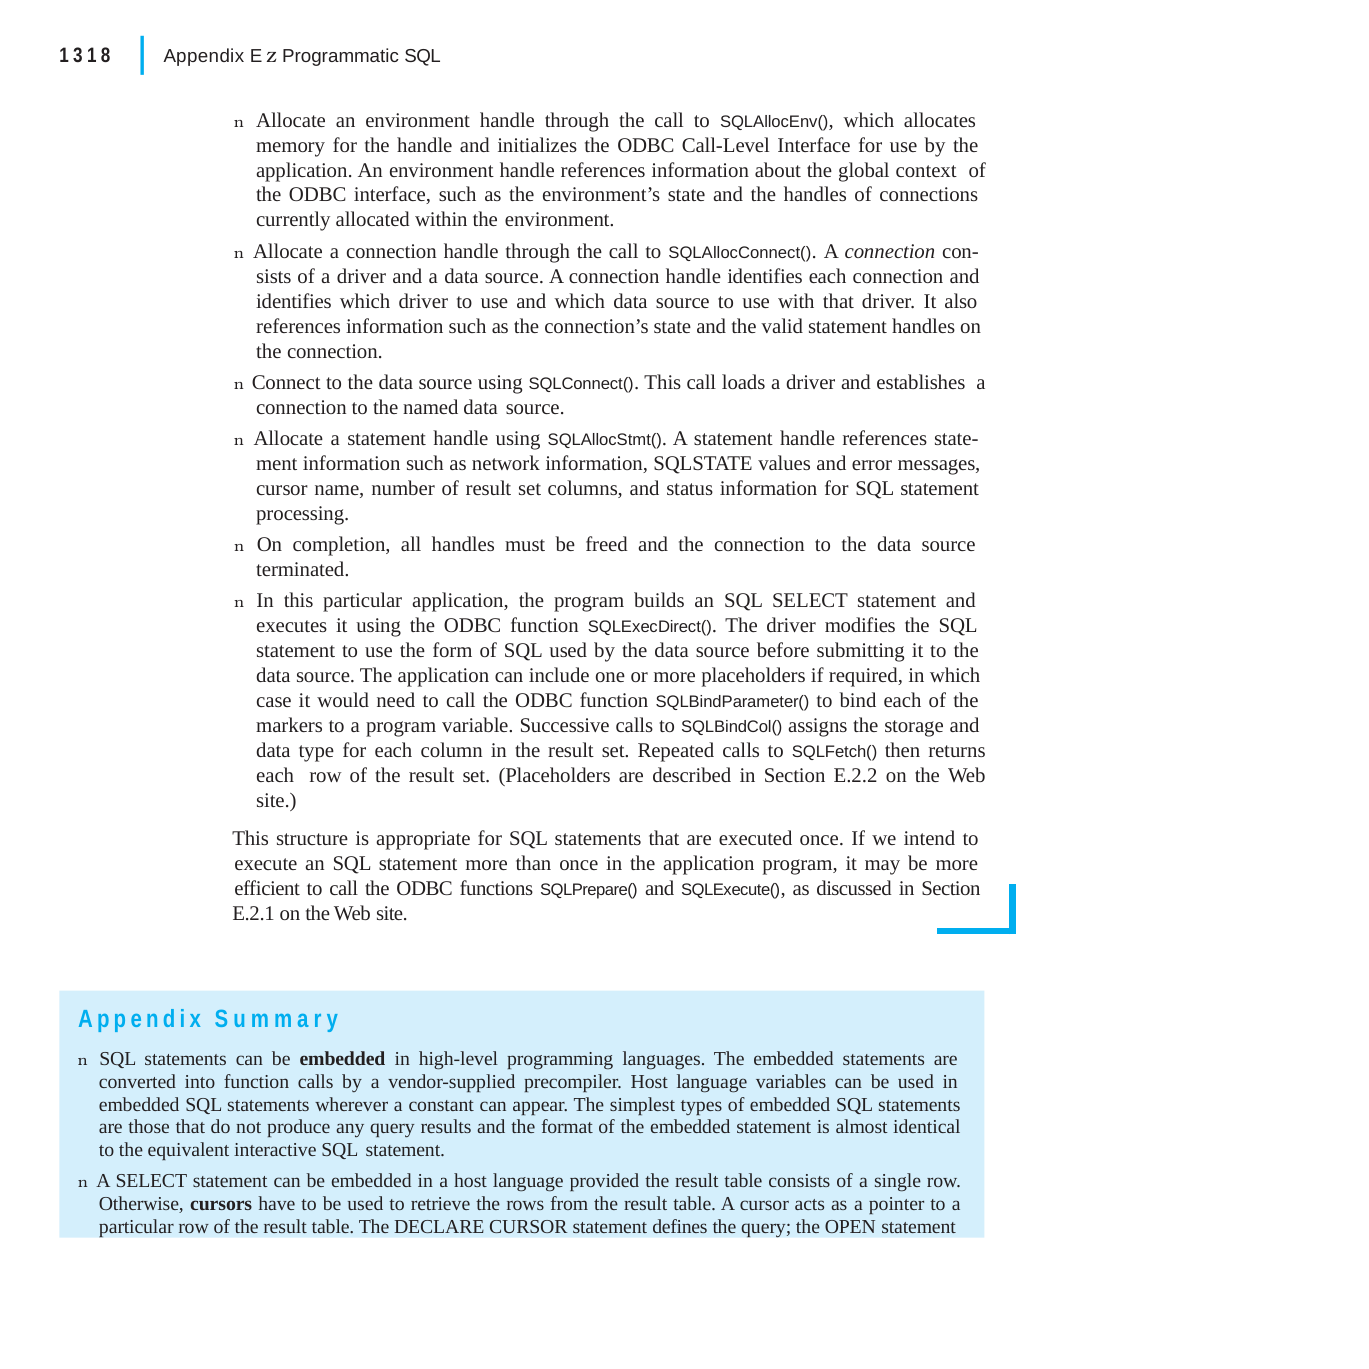

|
1318
Appendix E z Programmatic SQL
n Allocate an environment handle through the call to SQLAllocEnv(), which allocates  memory for the handle and initializes the ODBC Call-Level Interface for use by the  application. An environment handle references information about the global context  of the ODBC interface, such as the environment’s state and the handles of connections  currently allocated within the environment.
n Allocate a connection handle through the call to SQLAllocConnect(). A connection con-  sists of a driver and a data source. A connection handle identifies each connection and  identifies which driver to use and which data source to use with that driver. It also  references information such as the connection’s state and the valid statement handles on  the connection.
n Connect to the data source using SQLConnect(). This call loads a driver and establishes  a connection to the named data source.
n Allocate a statement handle using SQLAllocStmt(). A statement handle references state-  ment information such as network information, SQLSTATE values and error messages,  cursor name, number of result set columns, and status information for SQL statement  processing.
n On completion, all handles must be freed and the connection to the data source  terminated.
n In this particular application, the program builds an SQL SELECT statement and  executes it using the ODBC function SQLExecDirect(). The driver modifies the SQL  statement to use the form of SQL used by the data source before submitting it to the  data source. The application can include one or more placeholders if required, in which  case it would need to call the ODBC function SQLBindParameter() to bind each of the  markers to a program variable. Successive calls to SQLBindCol() assigns the storage and  data type for each column in the result set. Repeated calls to SQLFetch() then returns each  row of the result set. (Placeholders are described in Section E.2.2 on the Web site.)
This structure is appropriate for SQL statements that are executed once. If we intend to  execute an SQL statement more than once in the application program, it may be more  efficient to call the ODBC functions SQLPrepare() and SQLExecute(), as discussed in Section
E.2.1 on the Web site.

Appendix Summary
n SQL statements can be embedded in high-level programming languages. The embedded statements are  converted into function calls by a vendor-supplied precompiler. Host language variables can be used in  embedded SQL statements wherever a constant can appear. The simplest types of embedded SQL statements  are those that do not produce any query results and the format of the embedded statement is almost identical  to the equivalent interactive SQL statement.
n A SELECT statement can be embedded in a host language provided the result table consists of a single row.  Otherwise, cursors have to be used to retrieve the rows from the result table. A cursor acts as a pointer to a  particular row of the result table. The DECLARE CURSOR statement defines the query; the OPEN statement